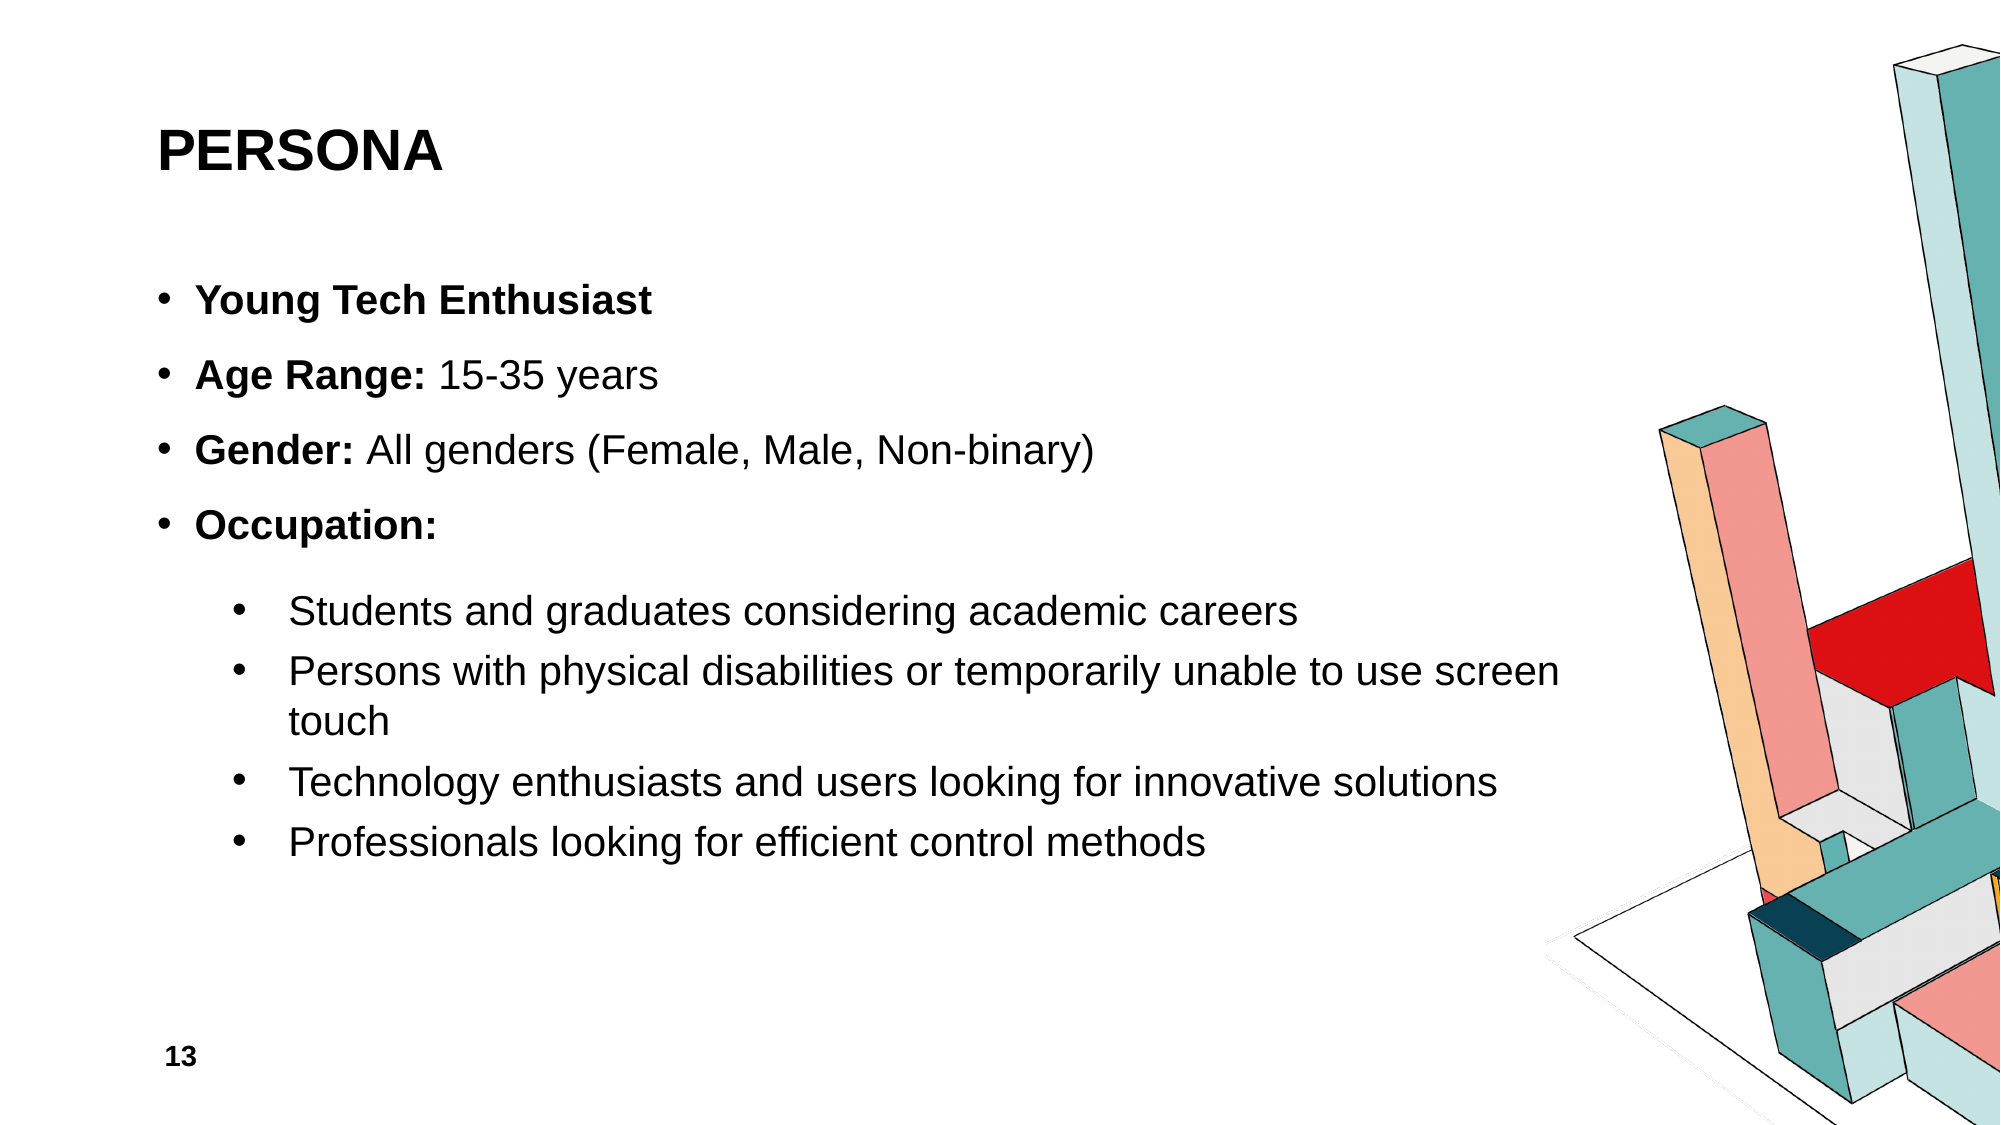

# Persona
Young Tech Enthusiast
Age Range: 15-35 years
Gender: All genders (Female, Male, Non-binary)
Occupation:
Students and graduates considering academic careers
Persons with physical disabilities or temporarily unable to use screen touch
Technology enthusiasts and users looking for innovative solutions
Professionals looking for efficient control methods

13